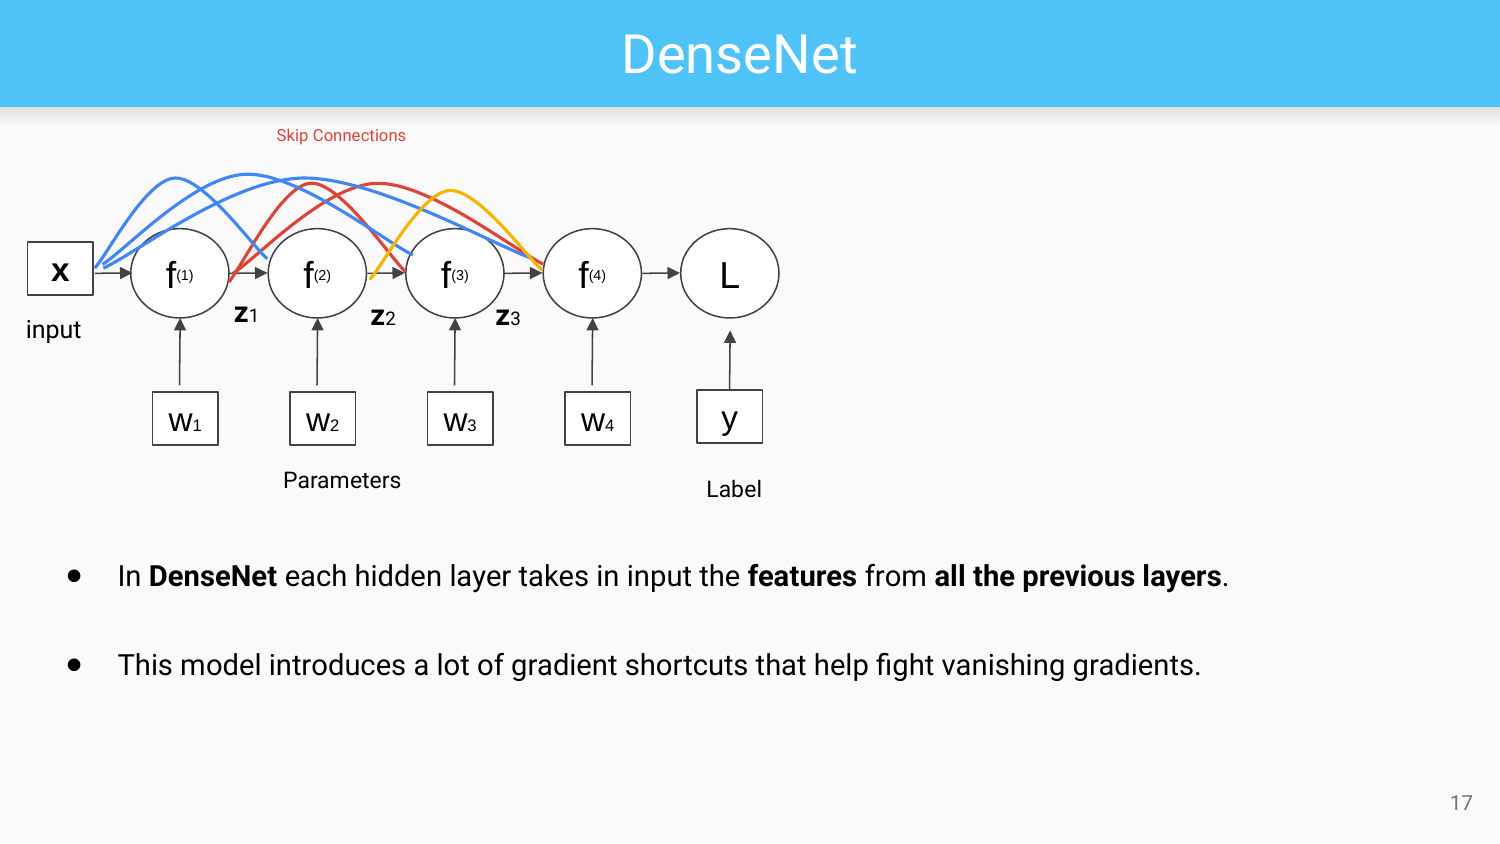

# DenseNet
Skip Connections

f(1)
f(2)
f(3)
f(4)
L
x
z1
z2
z3
input
y
w1
w2
w3
w4
Parameters
Label
In DenseNet each hidden layer takes in input the features from all the previous layers.
This model introduces a lot of gradient shortcuts that help fight vanishing gradients.
17